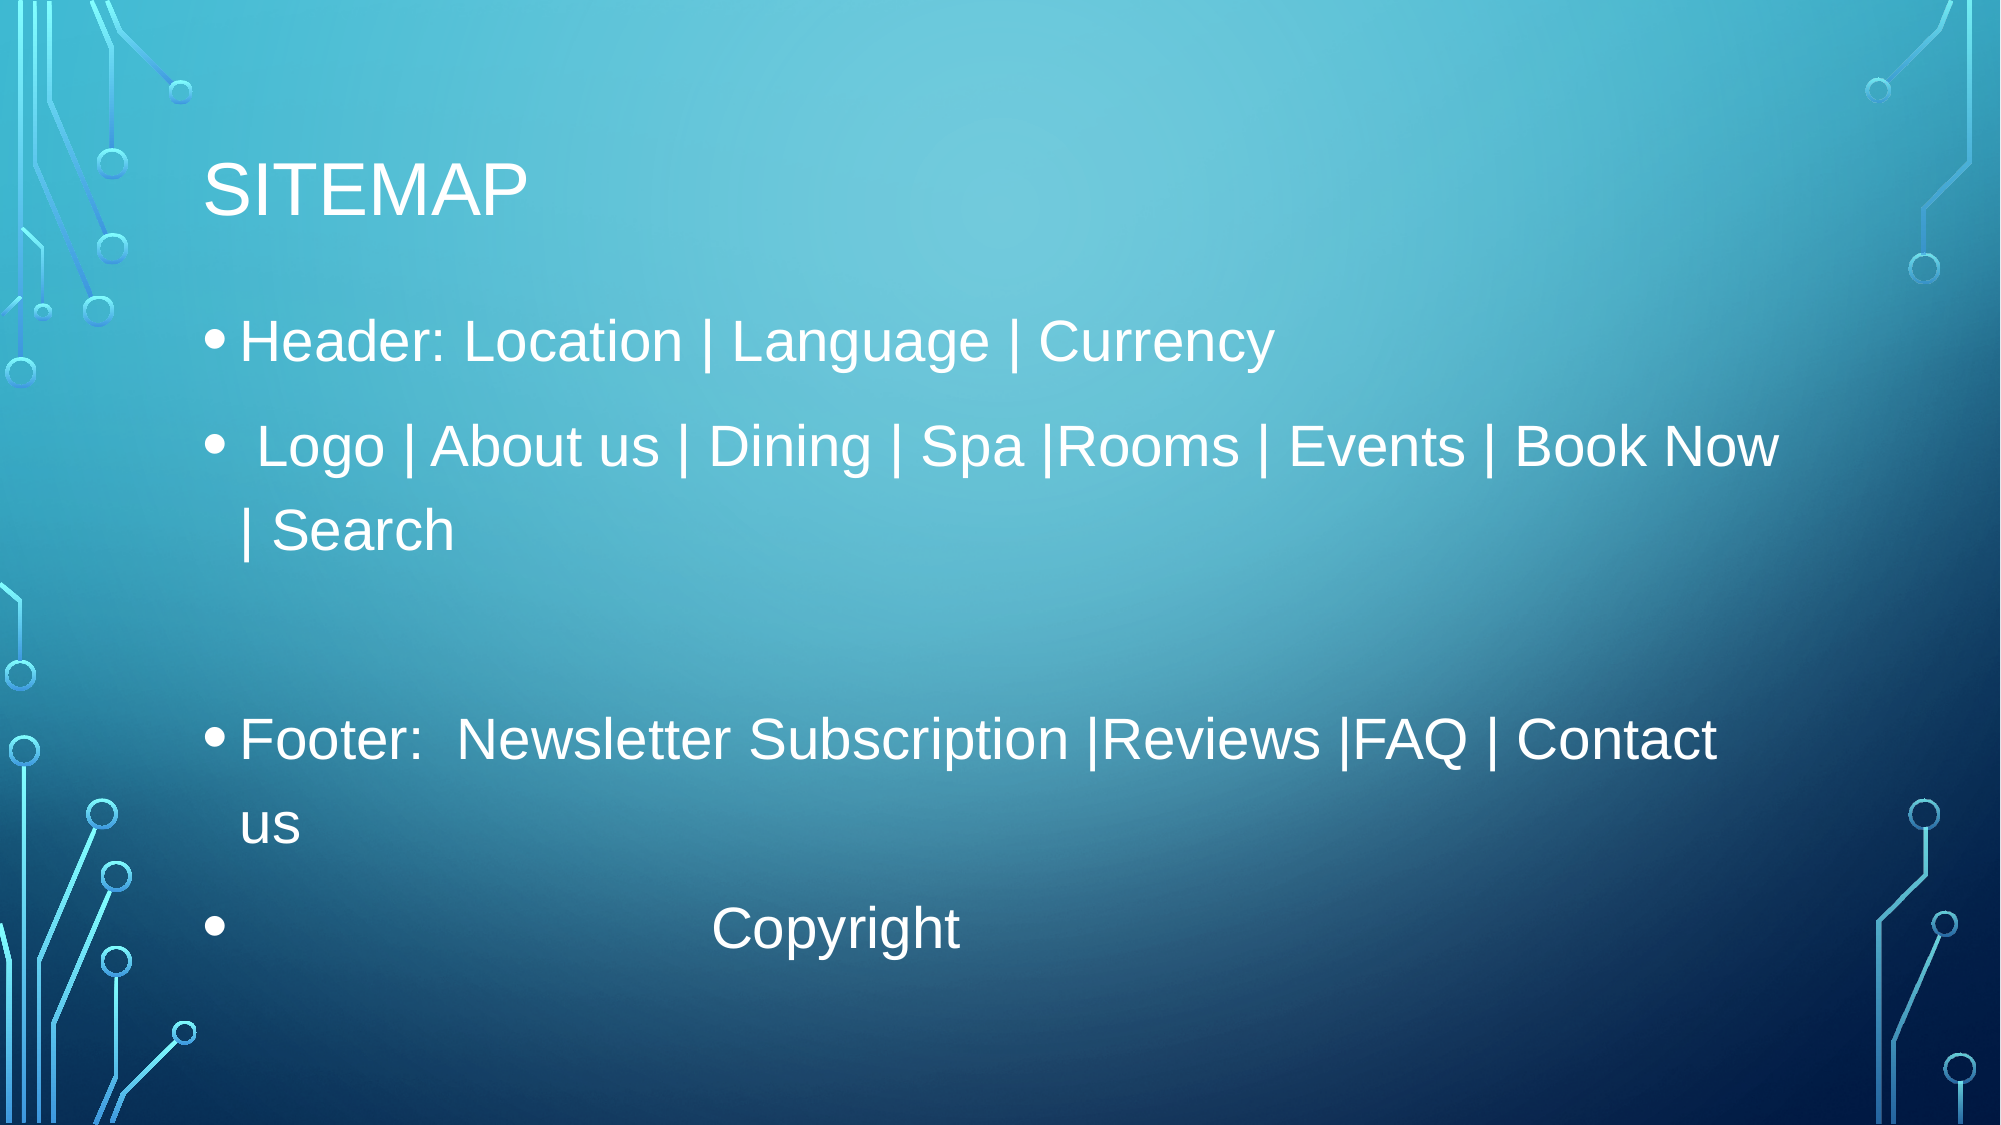

# Sitemap
Header: Location | Language | Currency
 Logo | About us | Dining | Spa |Rooms | Events | Book Now | Search

Footer:  Newsletter Subscription |Reviews |FAQ | Contact us
                             Copyright